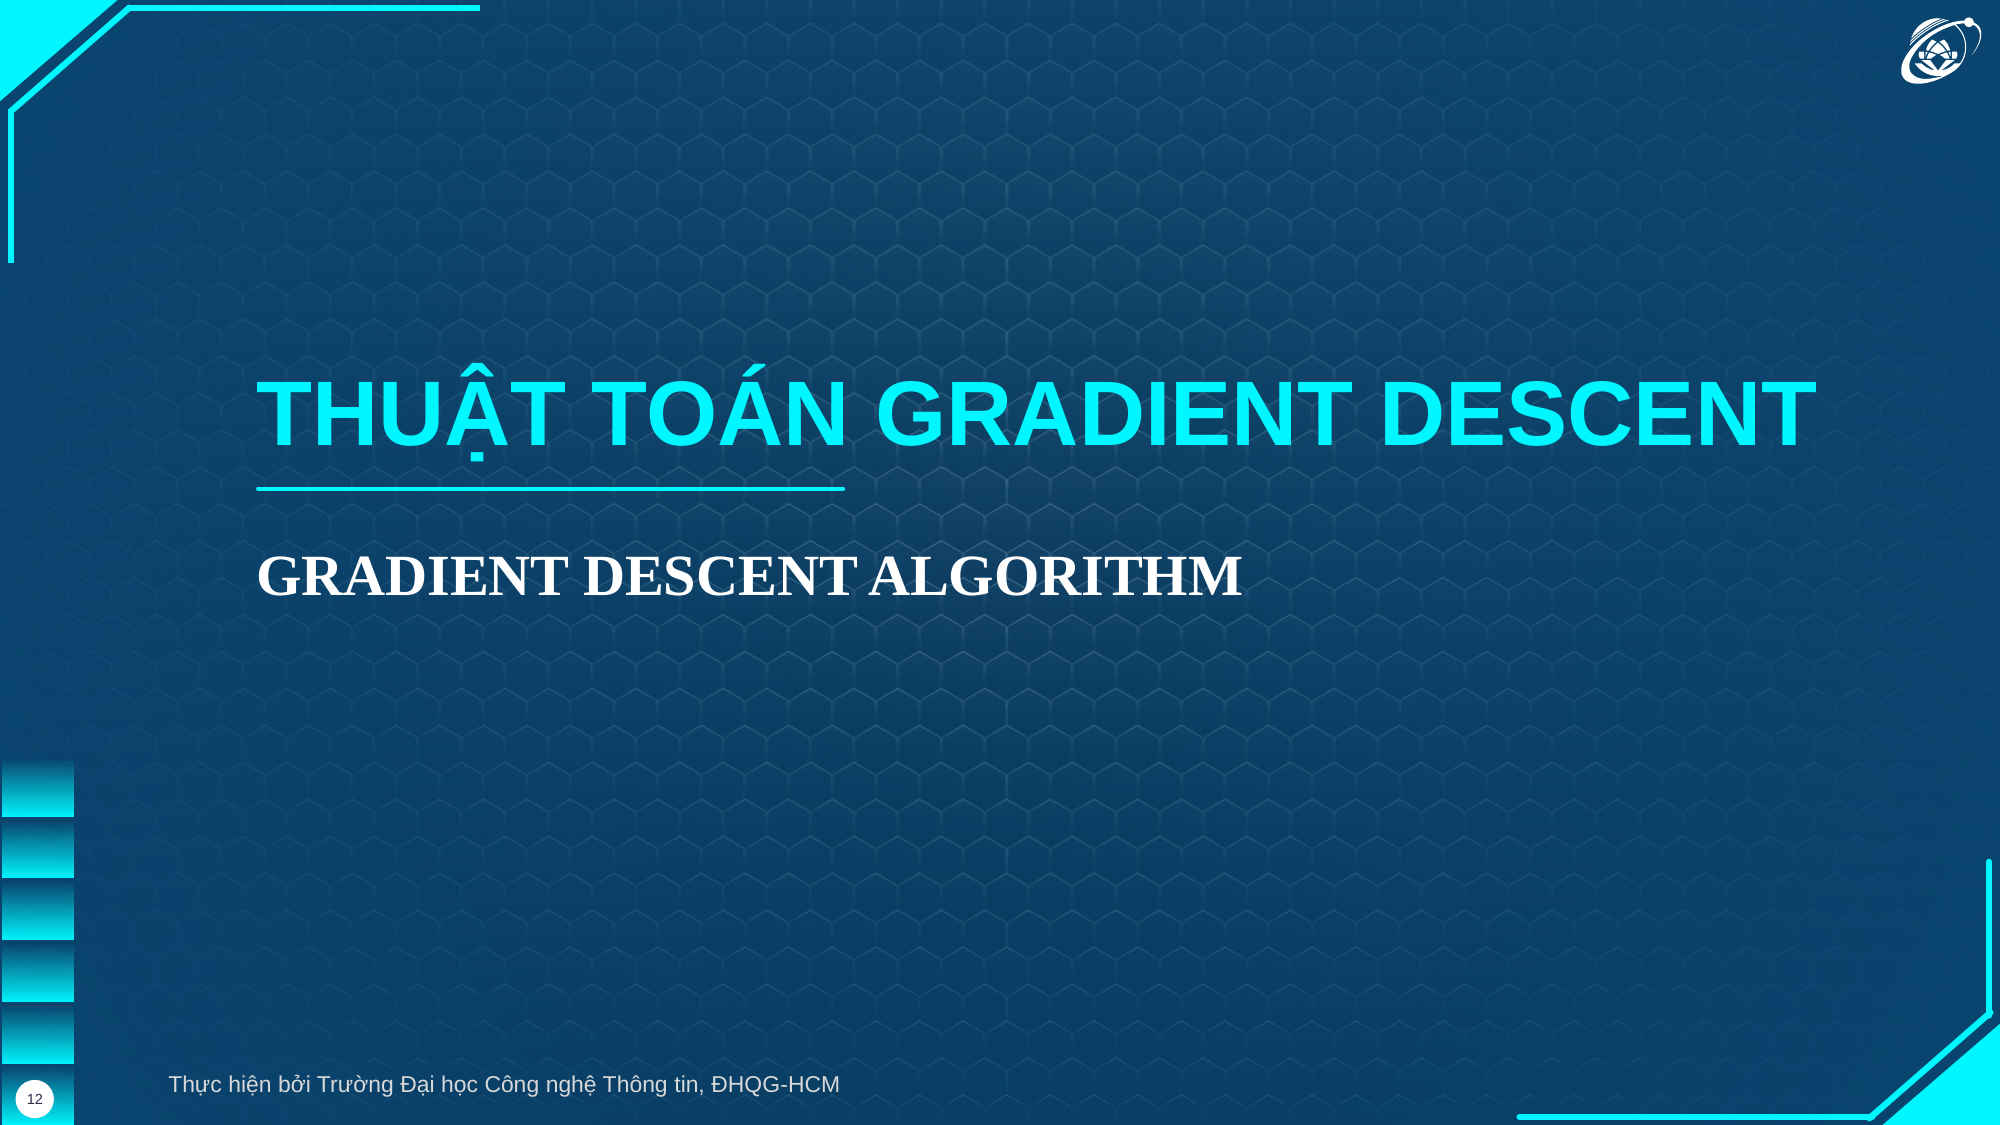

THUẬT TOÁN GRADIENT DESCENT
GRADIENT DESCENT ALGORITHM

Thực hiện bởi Trường Đại học Công nghệ Thông tin, ĐHQG-HCM
12